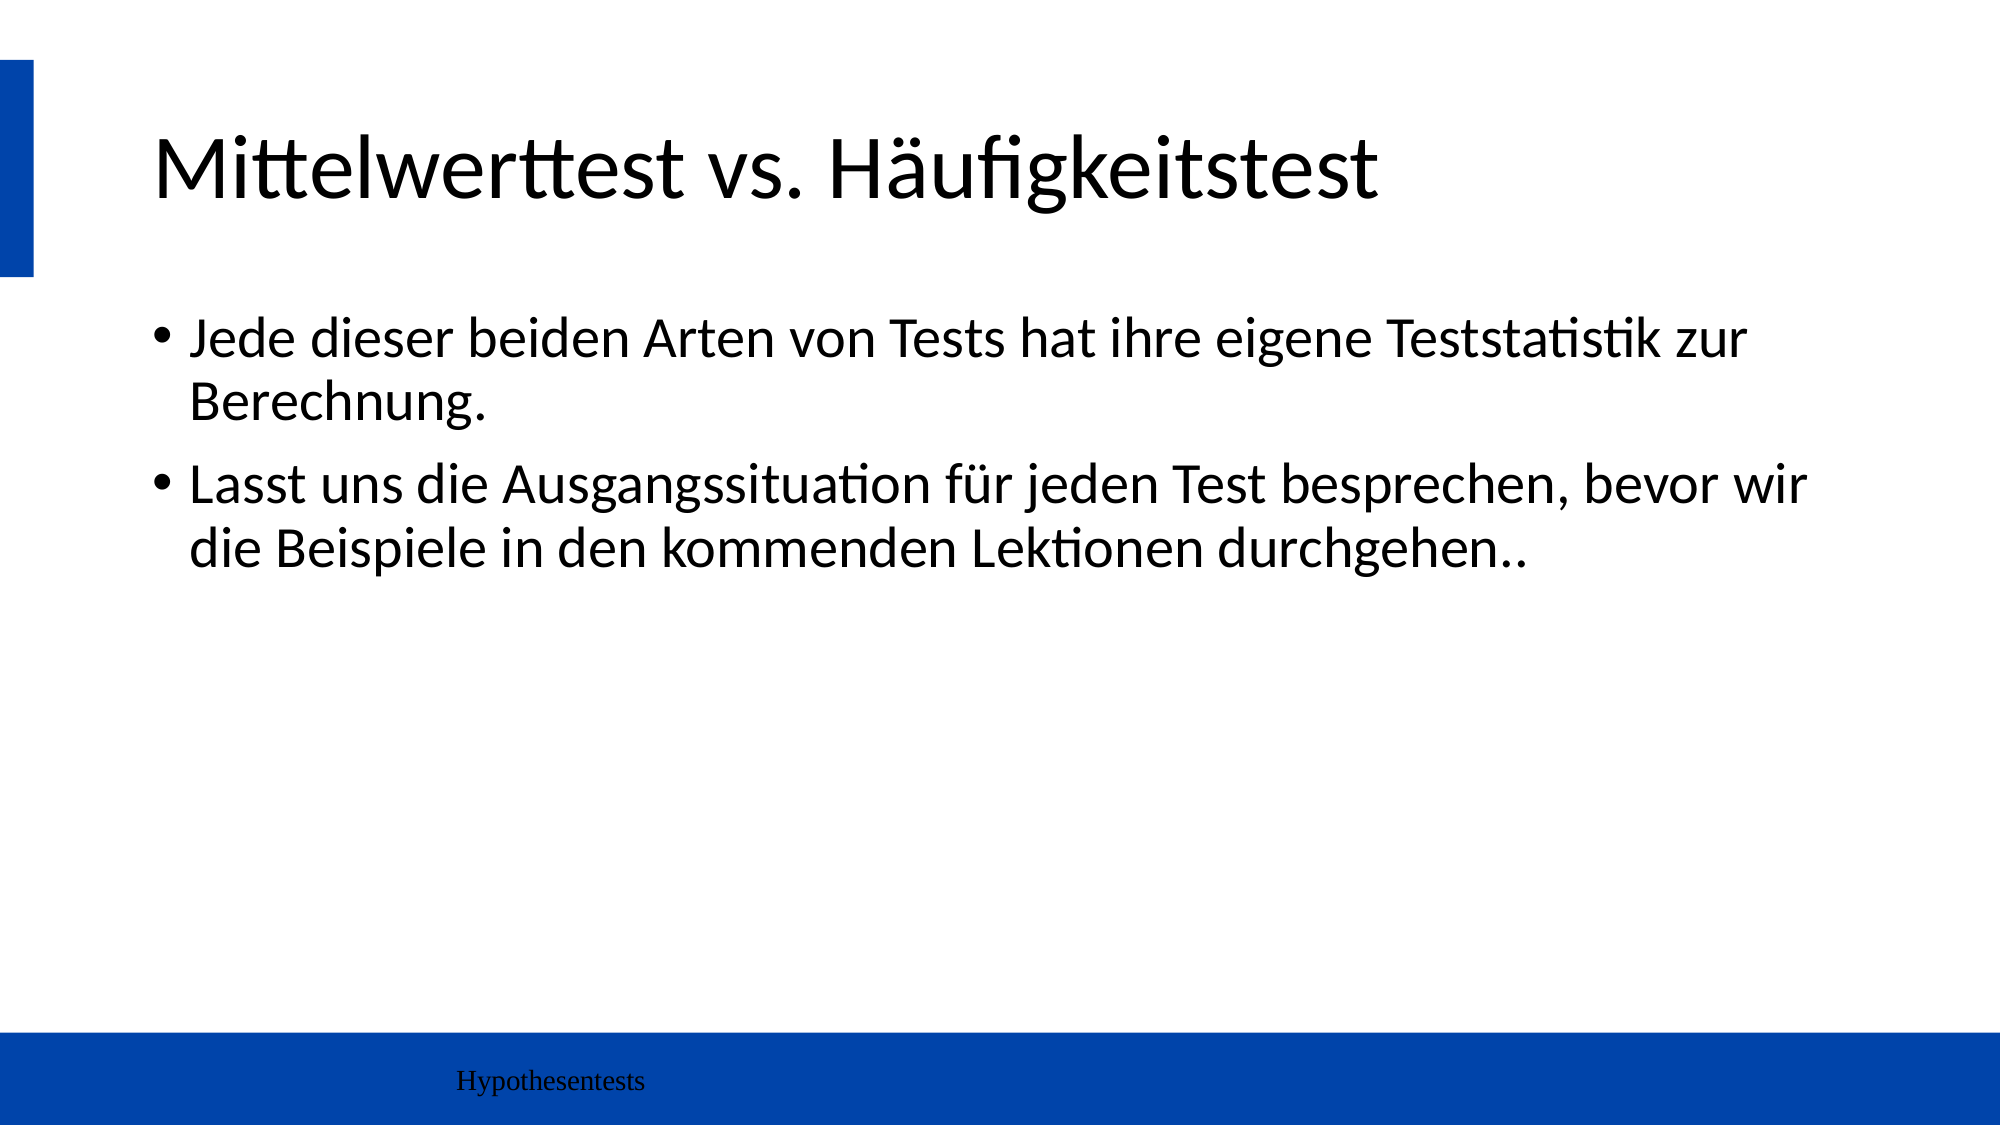

# Mittelwerttest vs. Häufigkeitstest
Jede dieser beiden Arten von Tests hat ihre eigene Teststatistik zur Berechnung.
Lasst uns die Ausgangssituation für jeden Test besprechen, bevor wir die Beispiele in den kommenden Lektionen durchgehen..
Hypothesentests